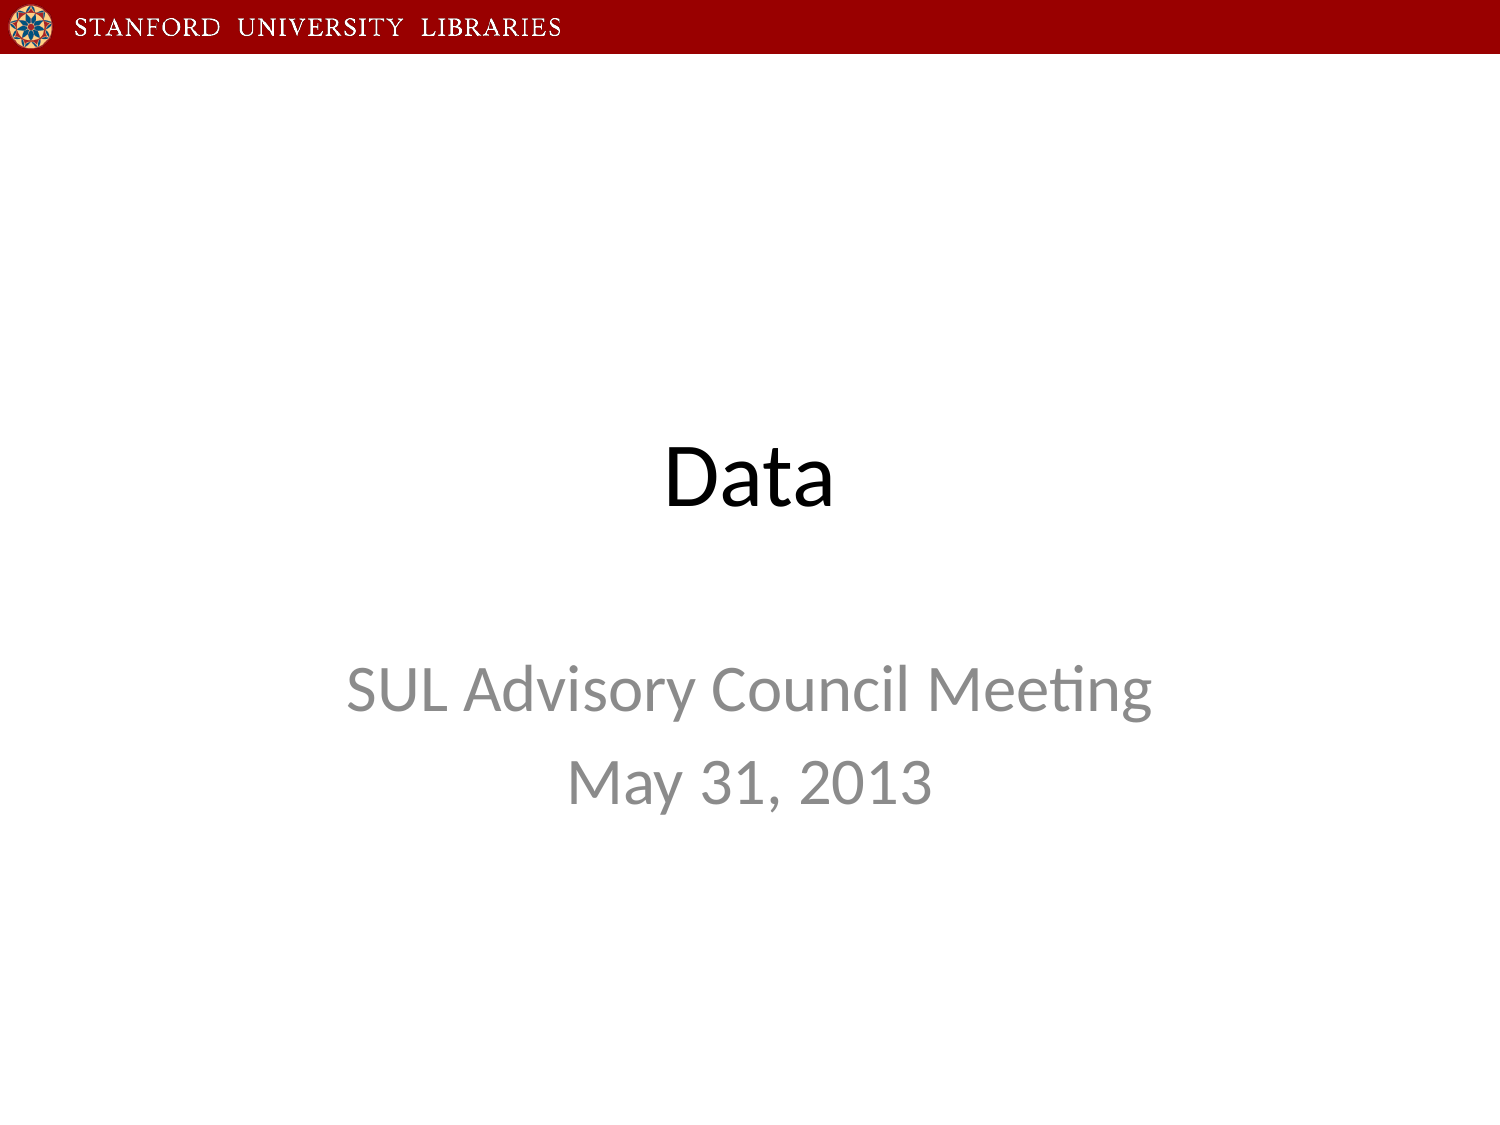

# Data
SUL Advisory Council Meeting
May 31, 2013